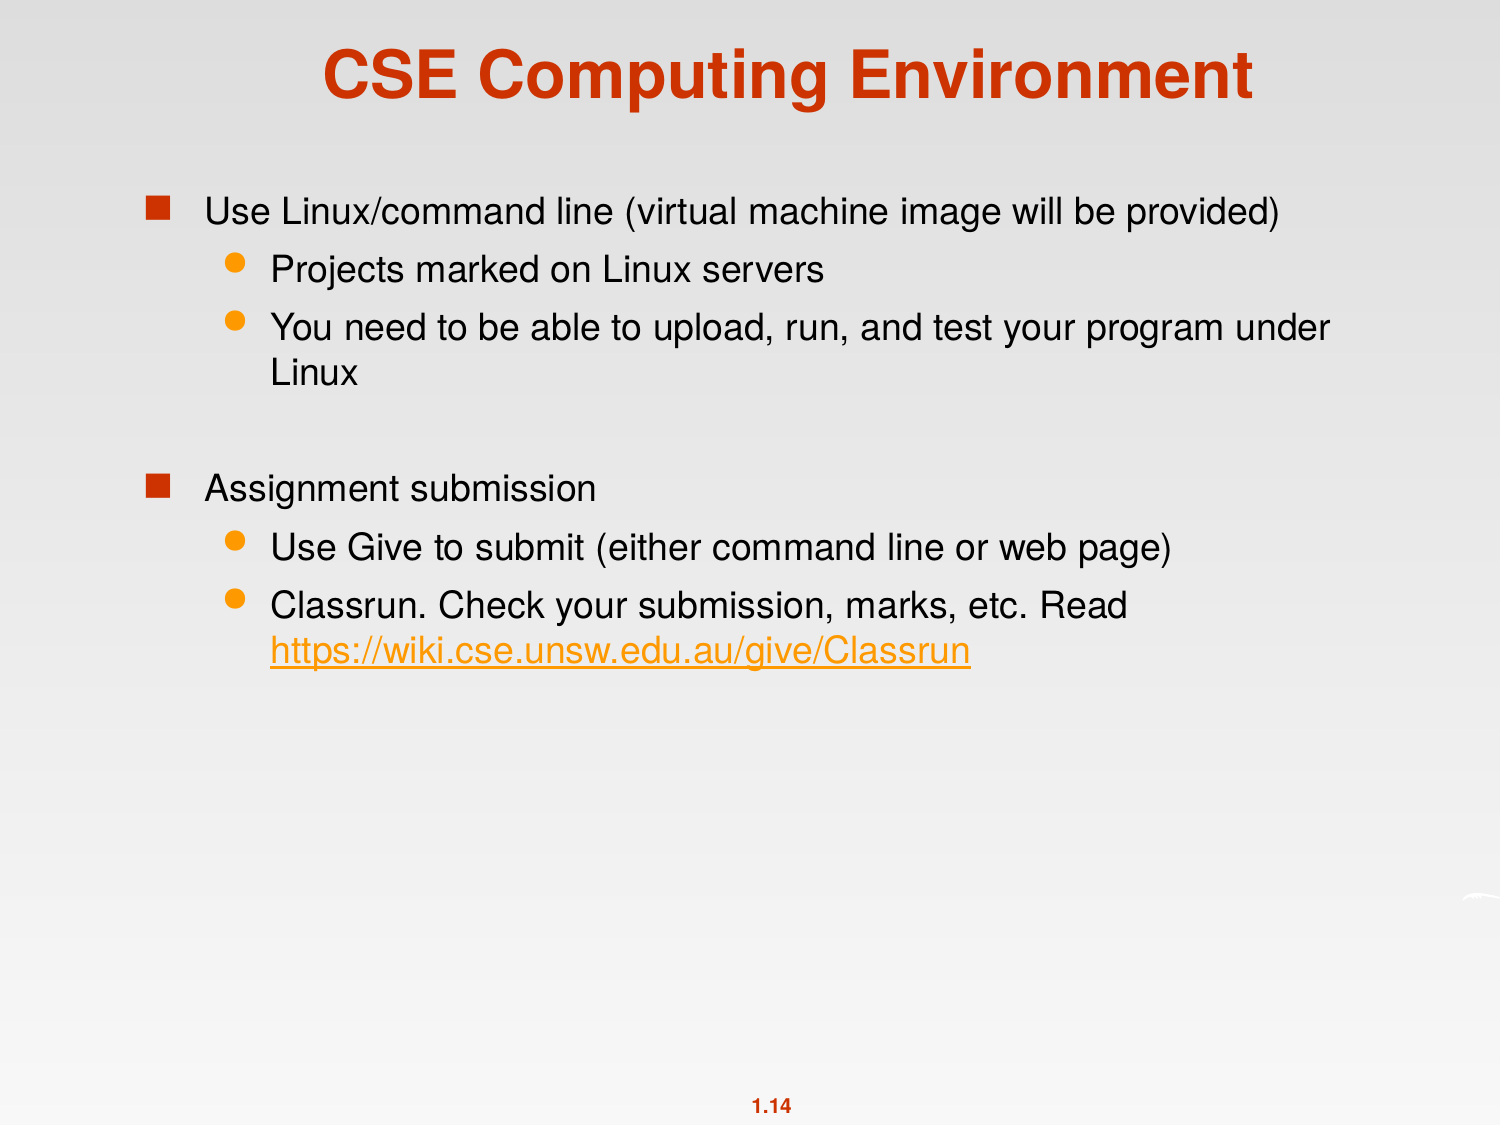

# CSE Computing Environment
Use Linux/command line (virtual machine image will be provided)
Projects marked on Linux servers
You need to be able to upload, run, and test your program under Linux

Assignment submission
Use Give to submit (either command line or web page)
Classrun. Check your submission, marks, etc. Read https://wiki.cse.unsw.edu.au/give/Classrun